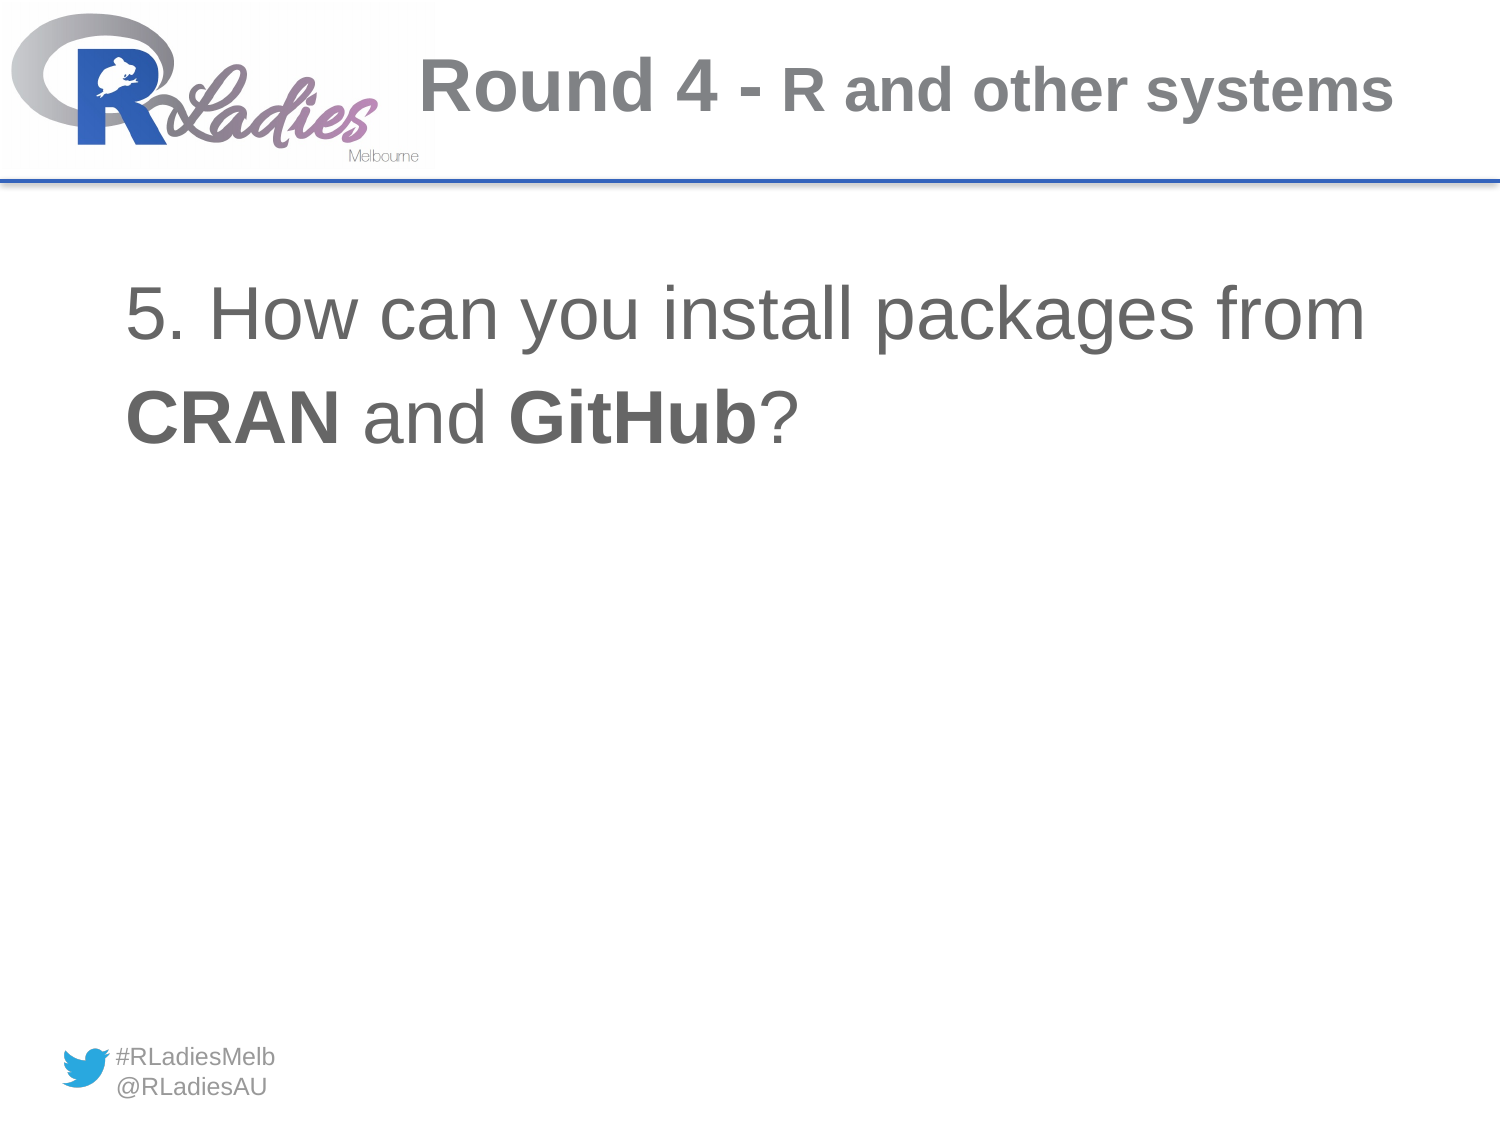

# Round 4 - R and other systems

5. How can you install packages from CRAN and GitHub?